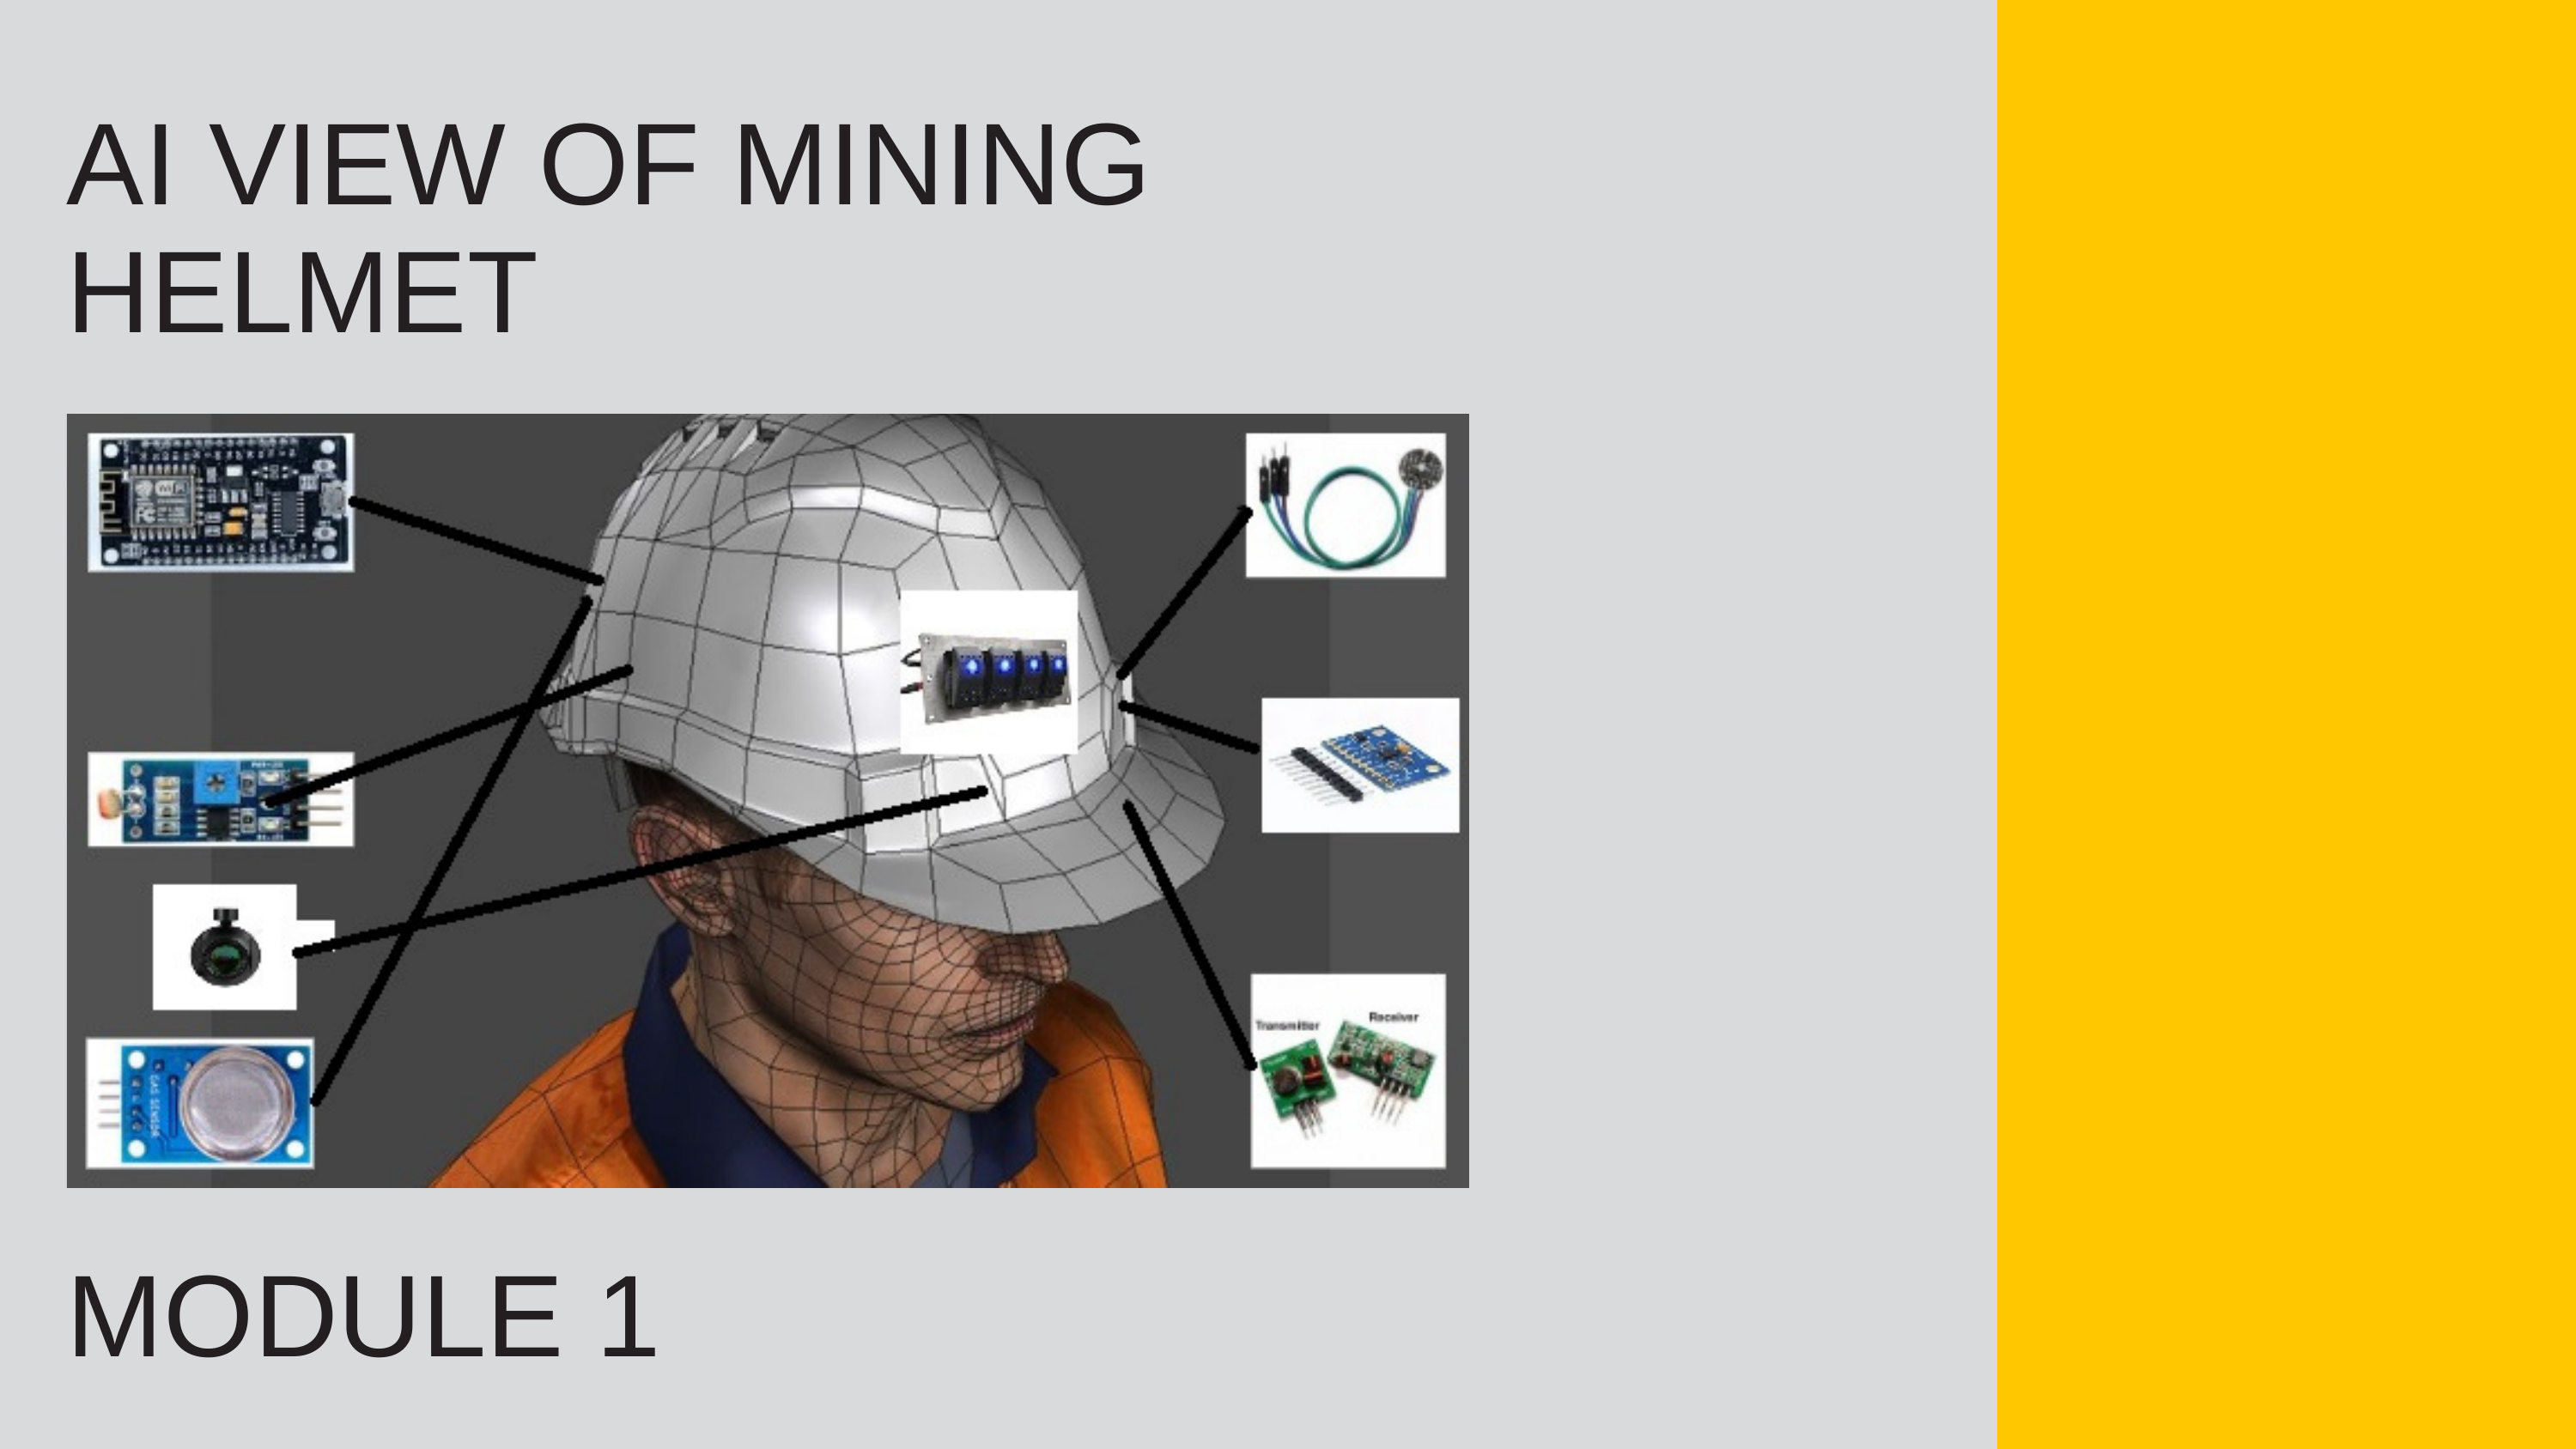

AI VIEW OF MINING HELMET

MODULE 1